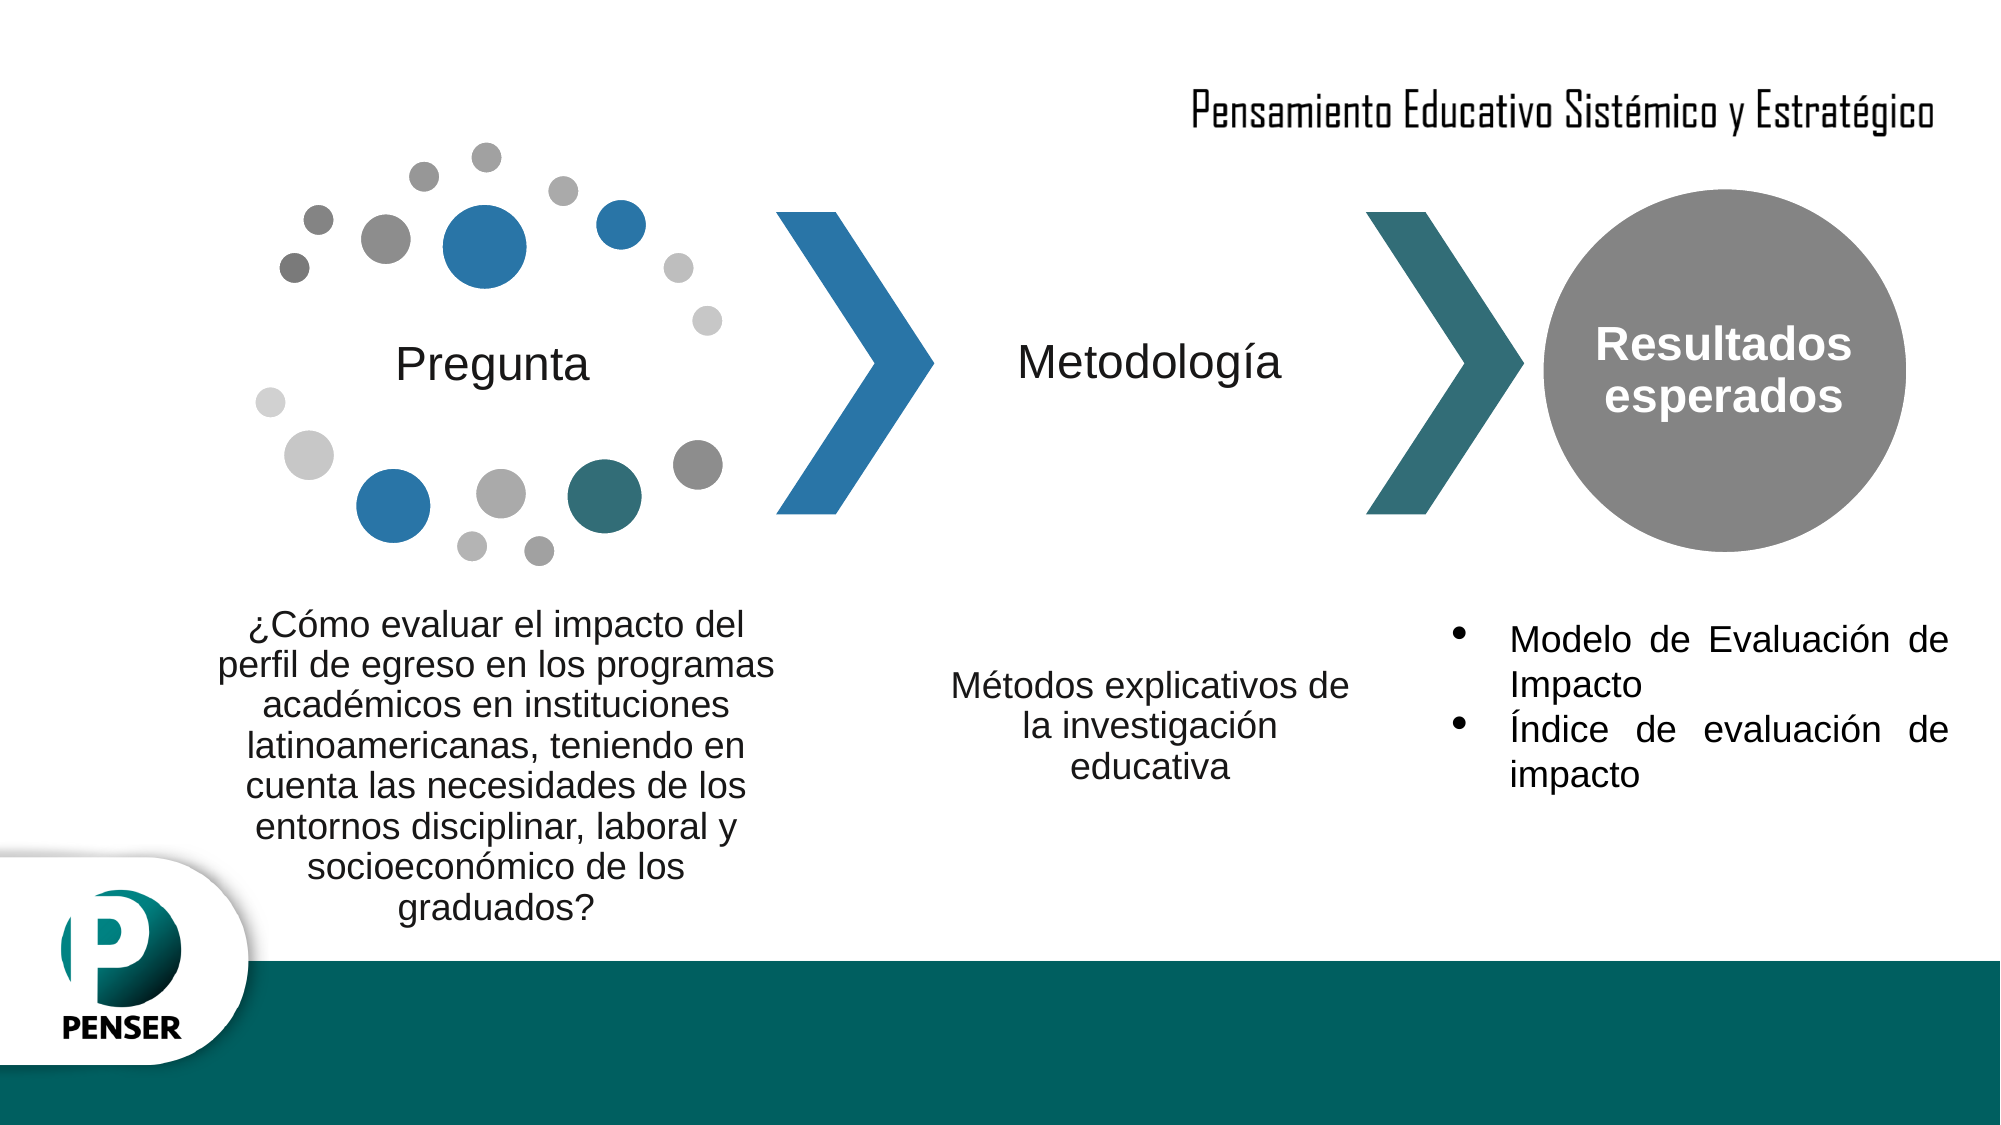

Construcción de referentes metodológicos para la evaluación de impacto del perfil de egreso en programas de América Latina
Pregunta
¿Cómo evaluar el impacto del perfil de egreso en los programas académicos en instituciones latinoamericanas, teniendo en cuenta las necesidades de los entornos disciplinar, laboral y socioeconómico de los graduados?
Metodología
Métodos explicativos de la investigación educativa
Resultados esperados
Modelo de Evaluación de Impacto
Índice de evaluación de impacto